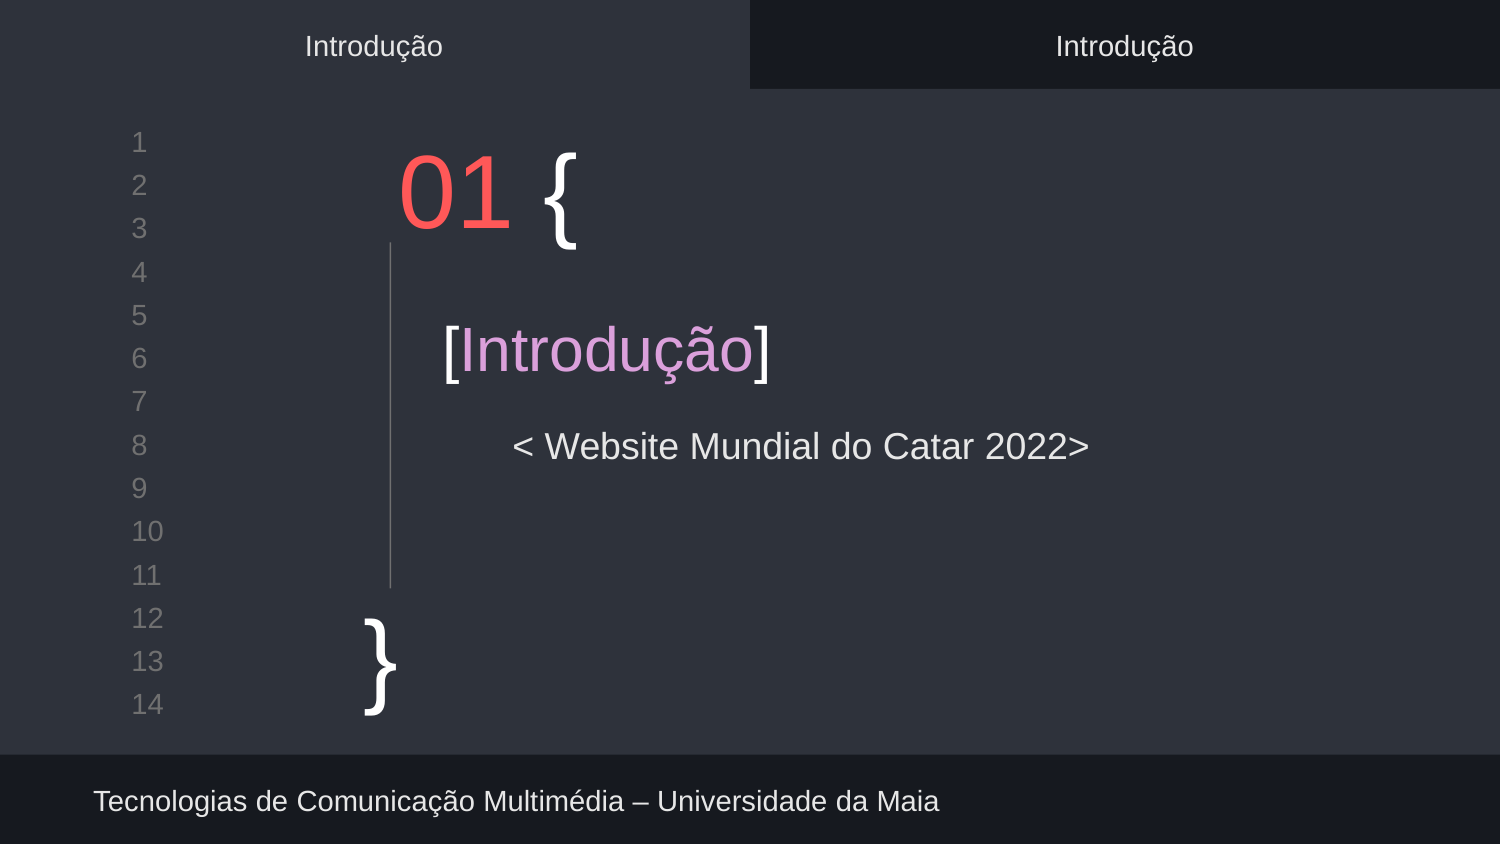

Introdução
Introdução
# 01 {
[Introdução]
< Website Mundial do Catar 2022>
}
Tecnologias de Comunicação Multimédia – Universidade da Maia